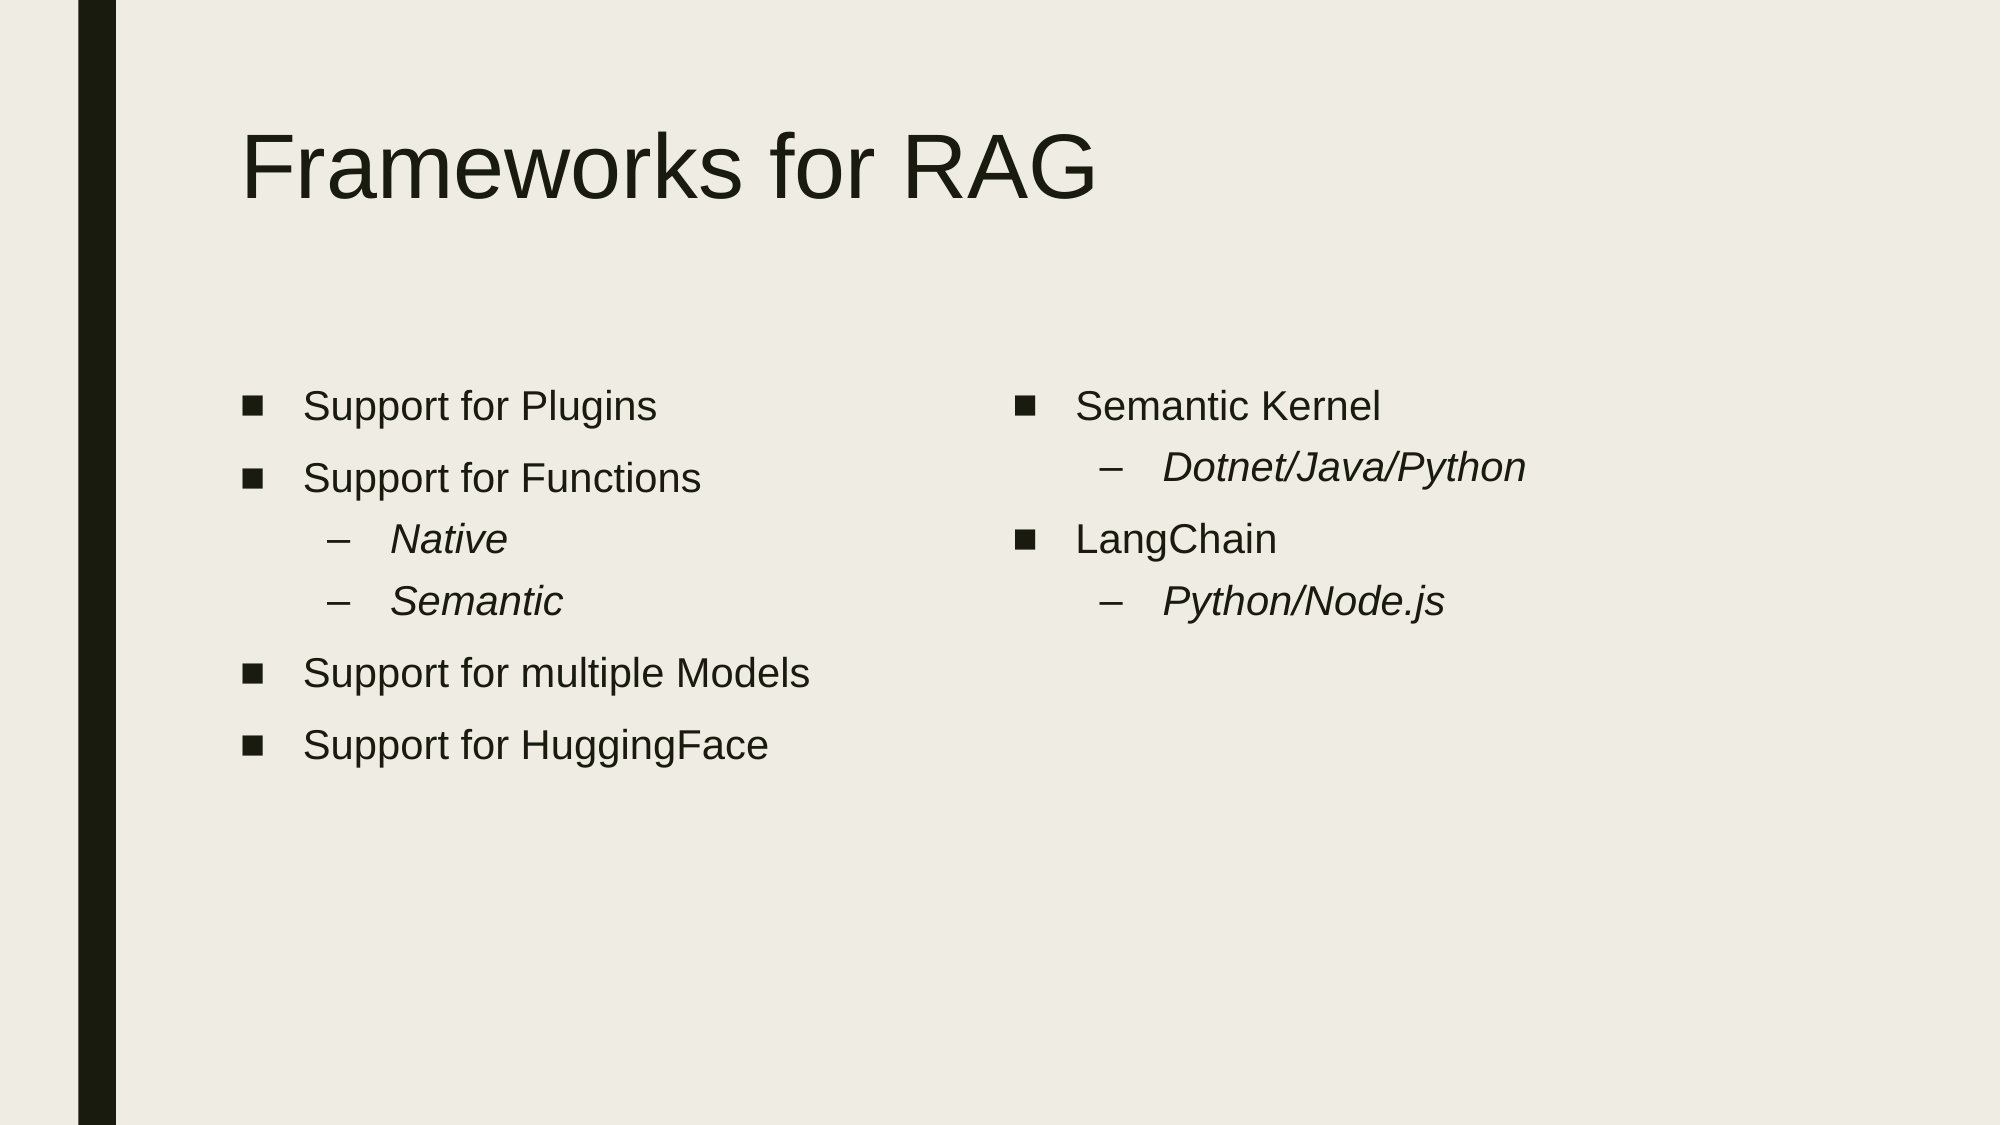

# Frameworks for RAG
Support for Plugins
Support for Functions
Native
Semantic
Support for multiple Models
Support for HuggingFace

Semantic Kernel
Dotnet/Java/Python
LangChain
Python/Node.js